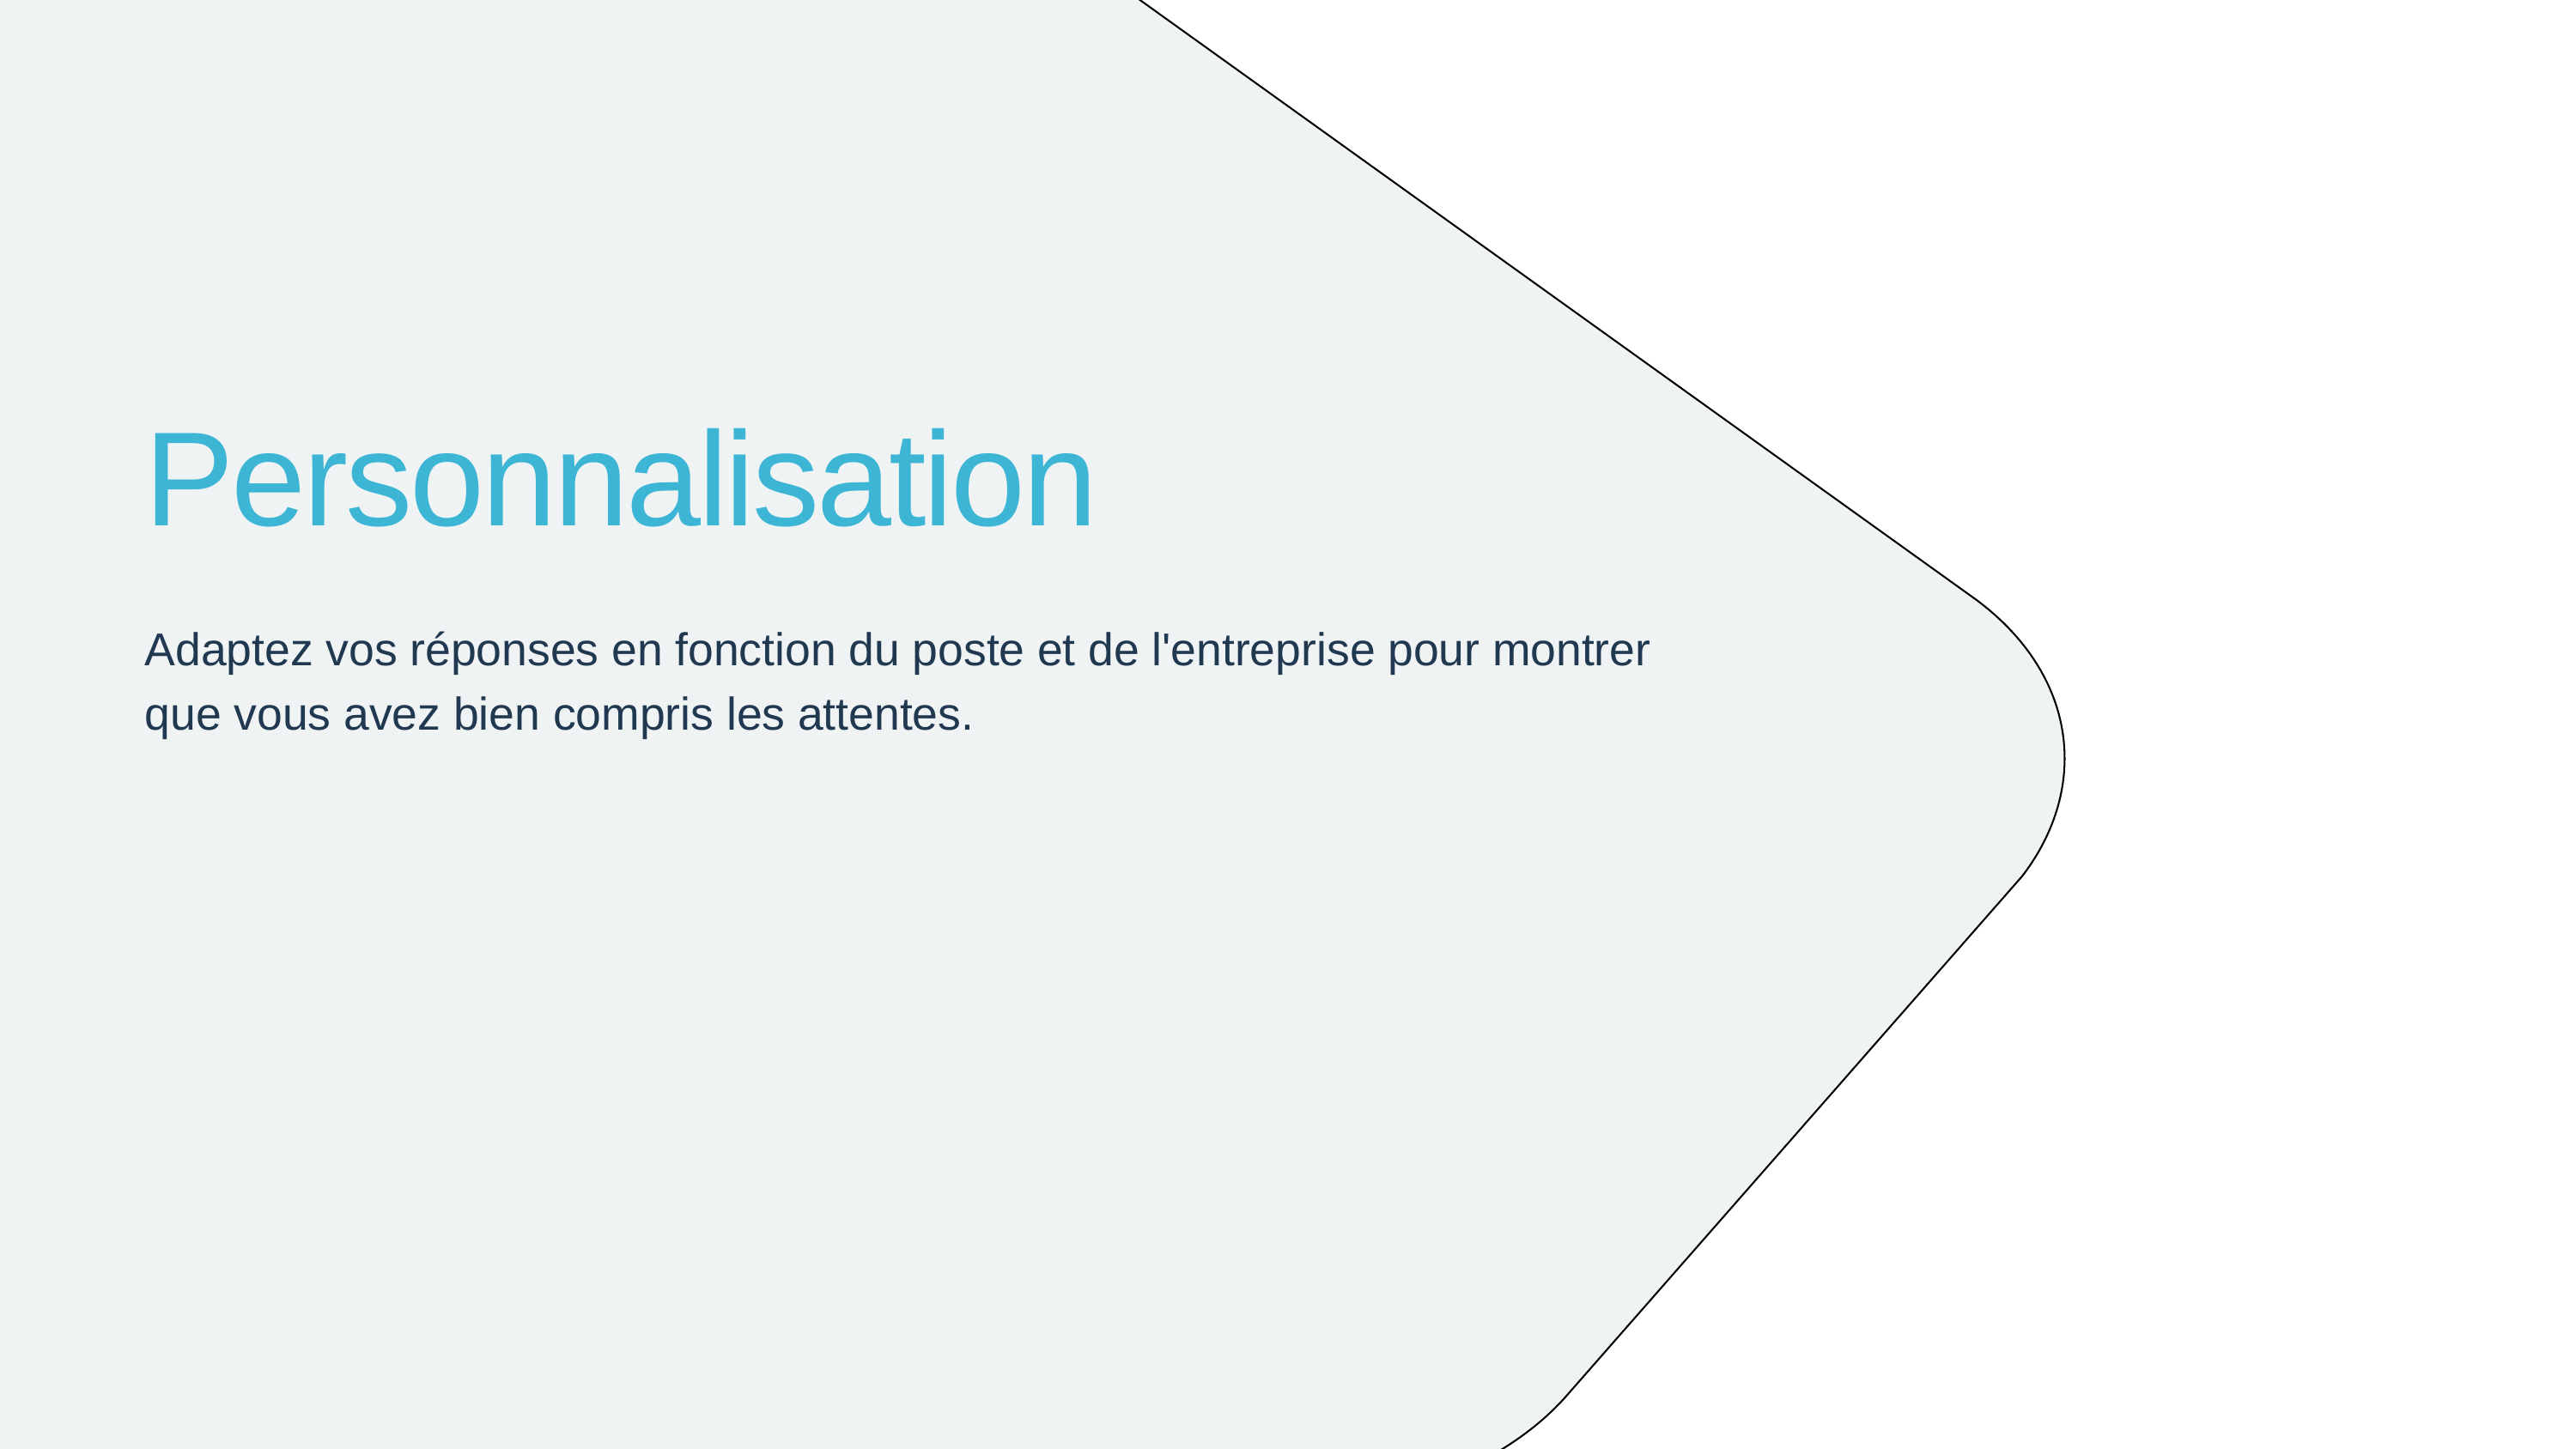

Personnalisation
Adaptez vos réponses en fonction du poste et de l'entreprise pour montrer que vous avez bien compris les attentes.